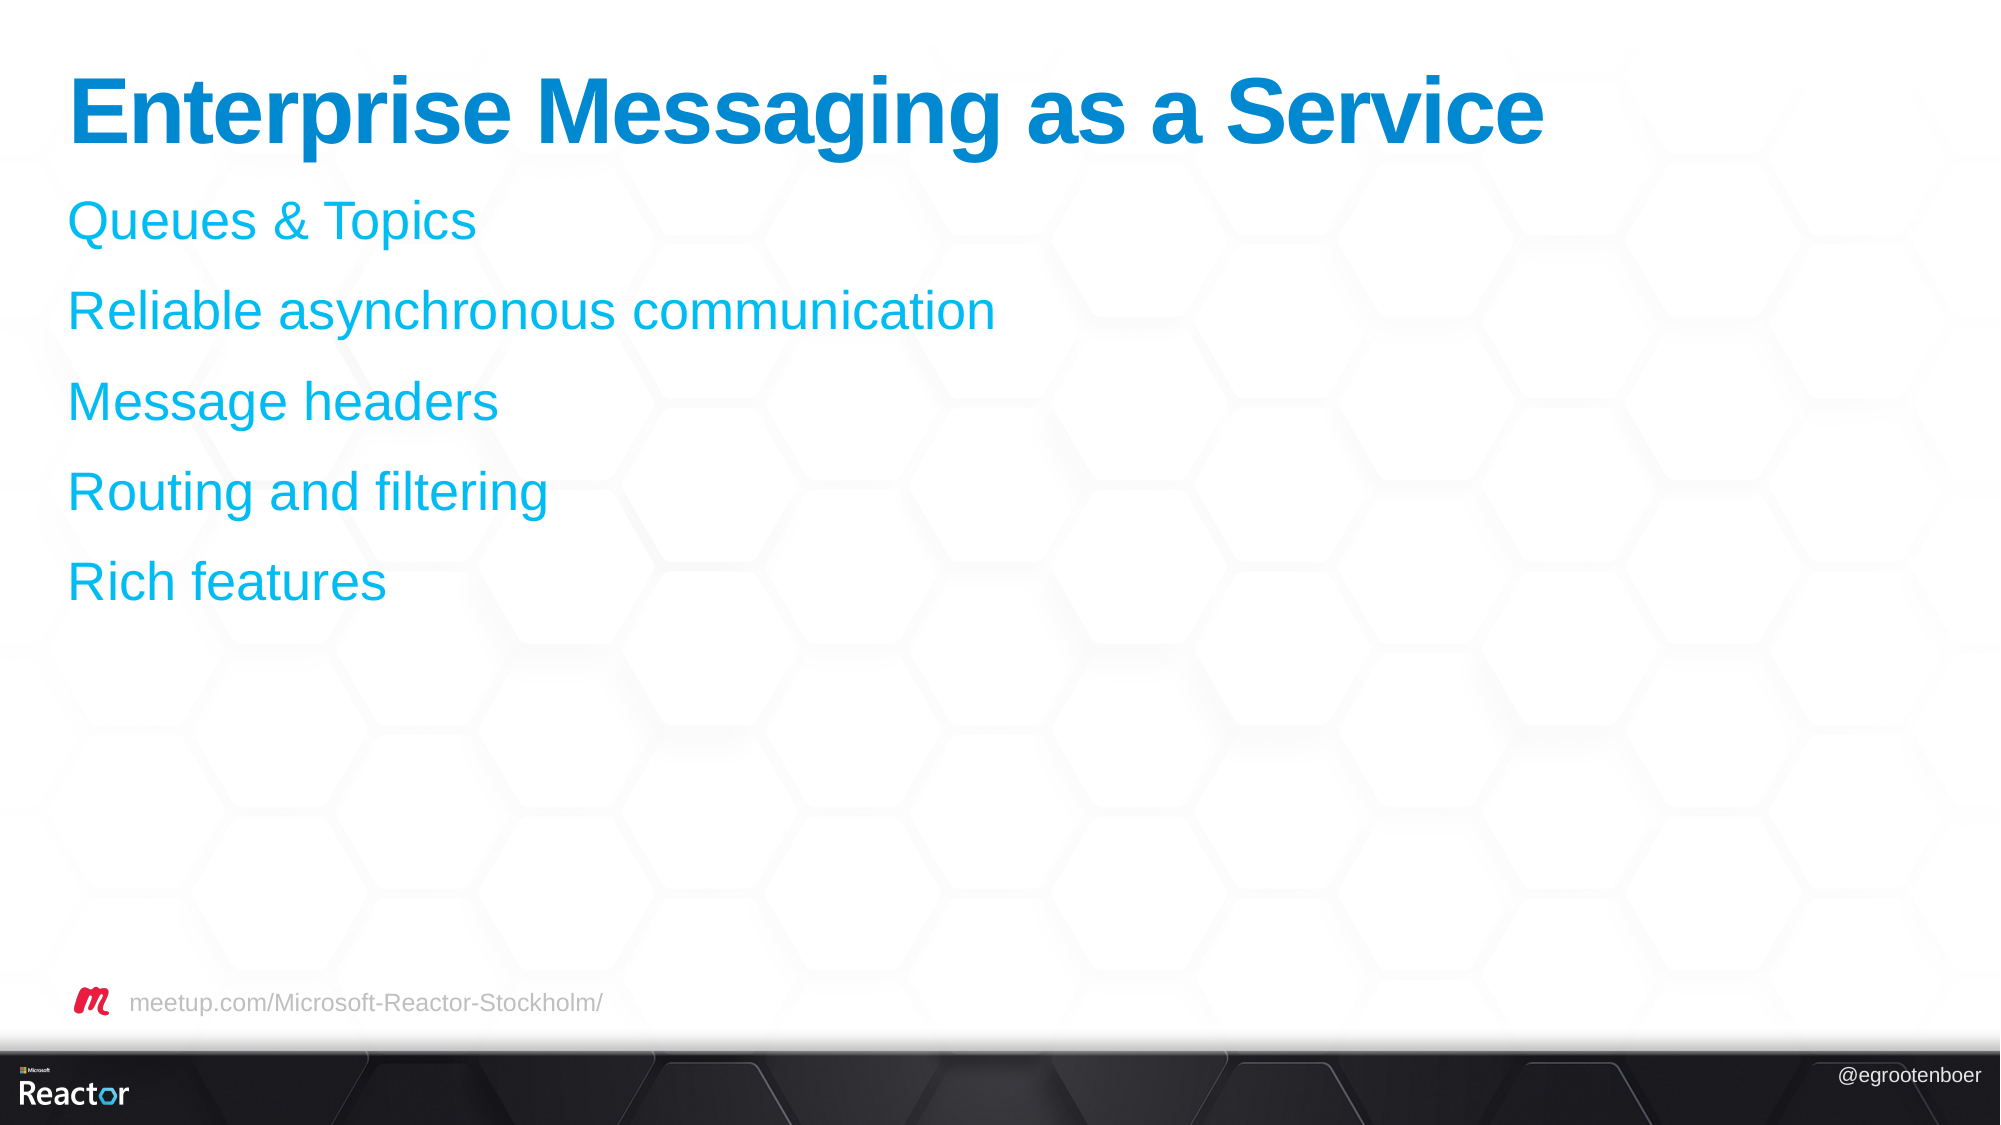

# Enterprise Messaging as a Service
Queues & Topics
Reliable asynchronous communication
Message headers
Routing and filtering
Rich features